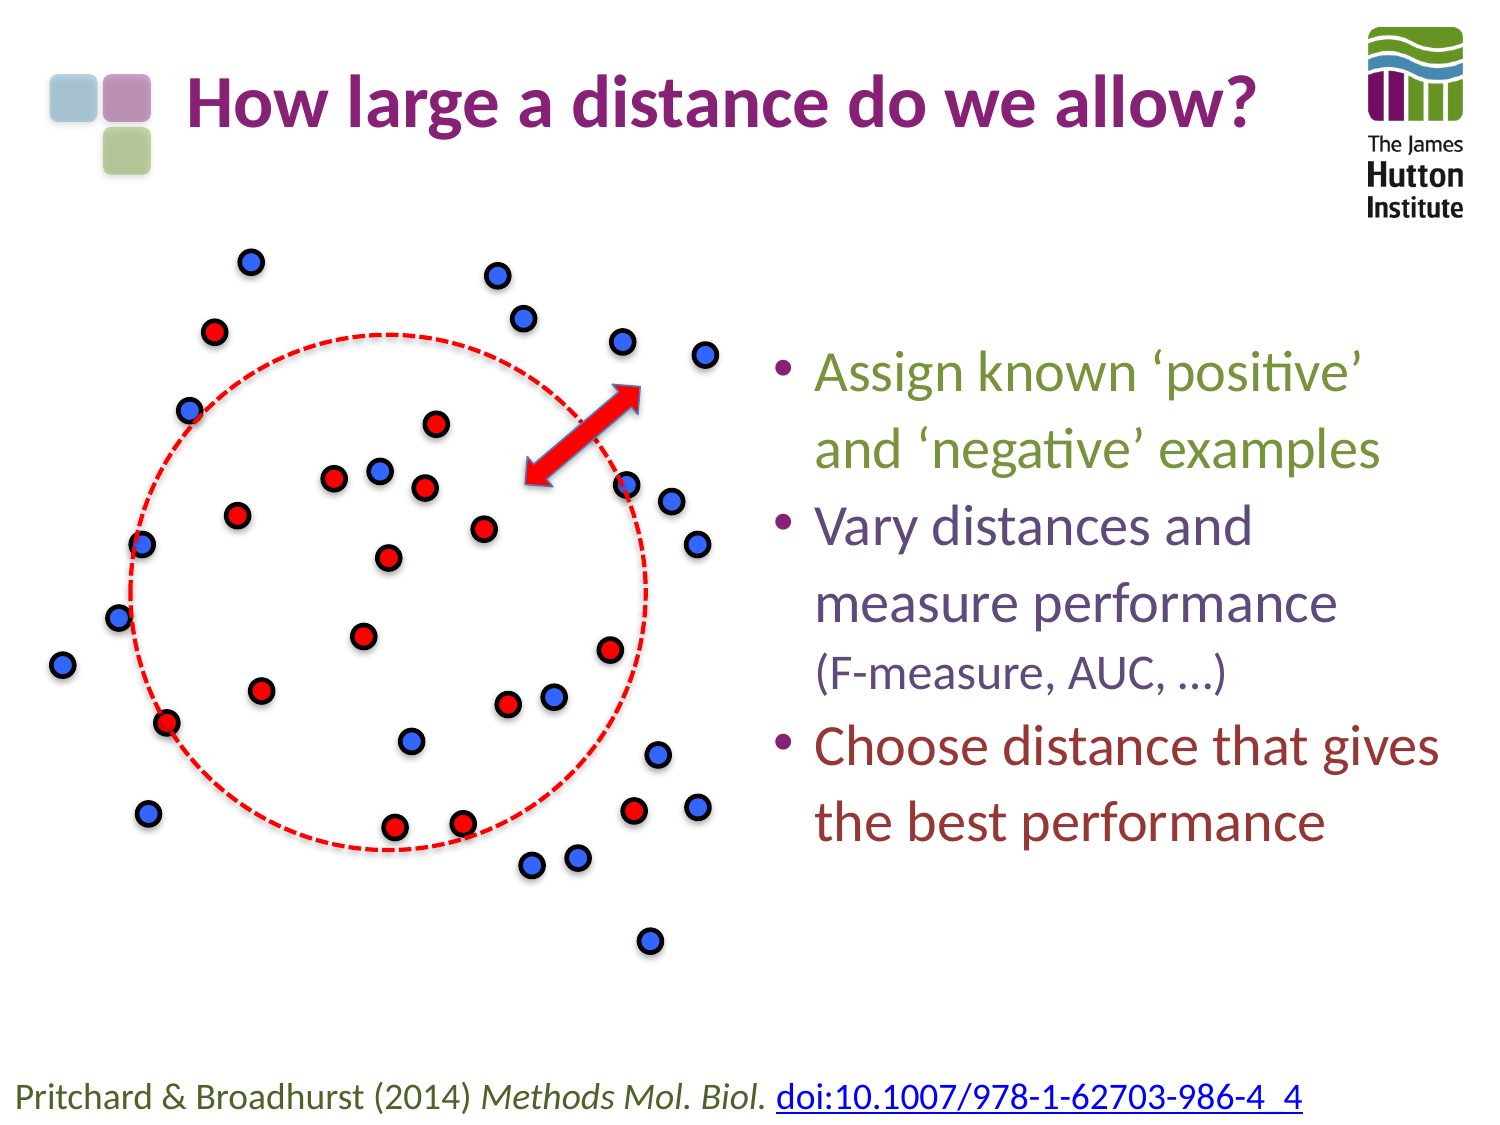

# How large a distance do we allow?

Assign known ‘positive’ and ‘negative’ examples
Vary distances and measure performance
(F-measure, AUC, …)
Choose distance that gives the best performance

Pritchard & Broadhurst (2014) Methods Mol. Biol. doi:10.1007/978-1-62703-986-4_4